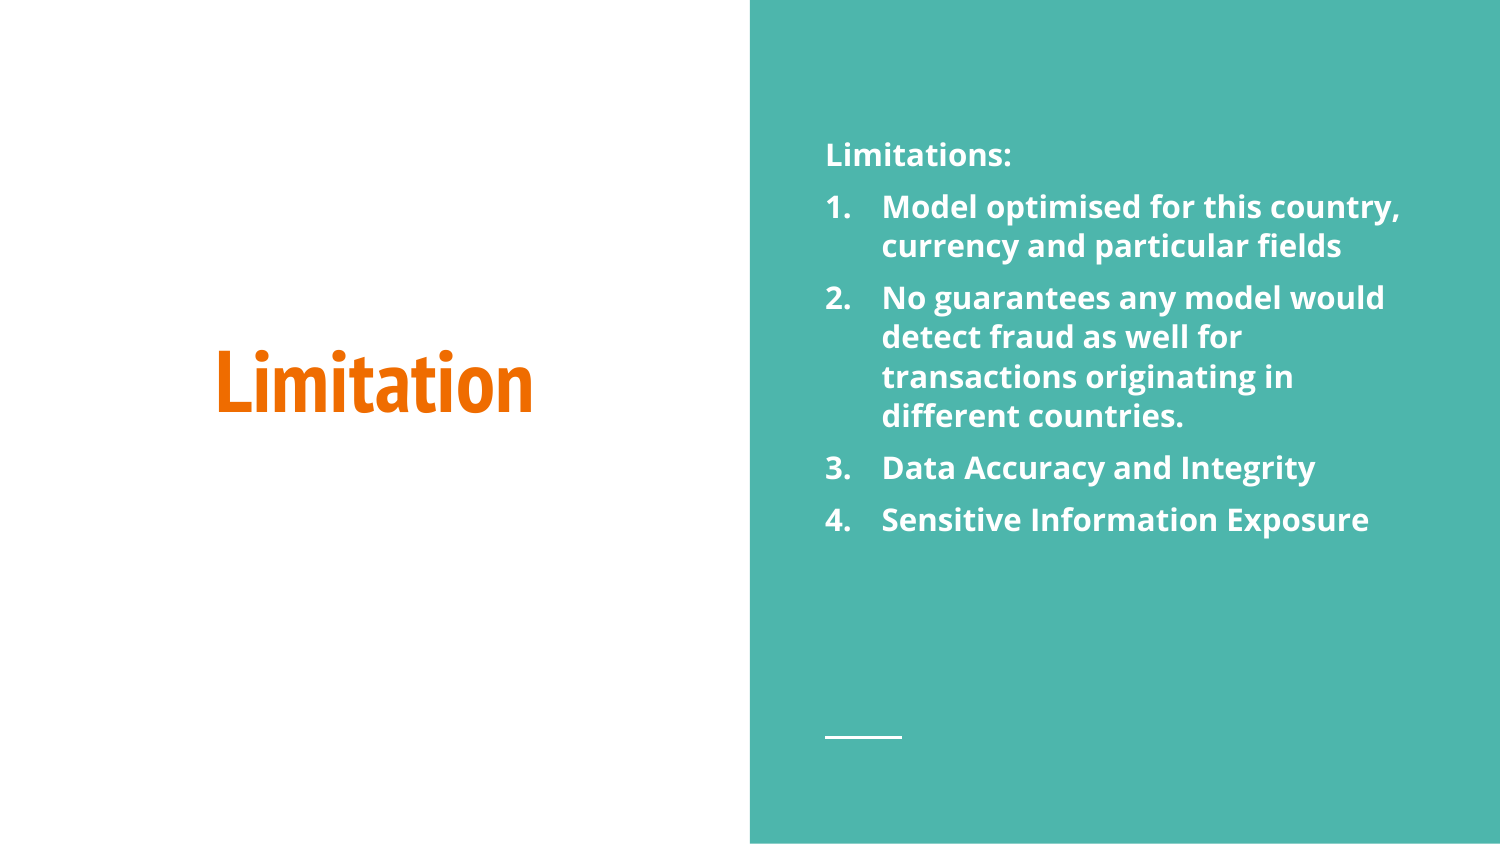

Limitations:
Model optimised for this country, currency and particular fields
No guarantees any model would detect fraud as well for transactions originating in different countries.
Data Accuracy and Integrity
Sensitive Information Exposure

# Limitation